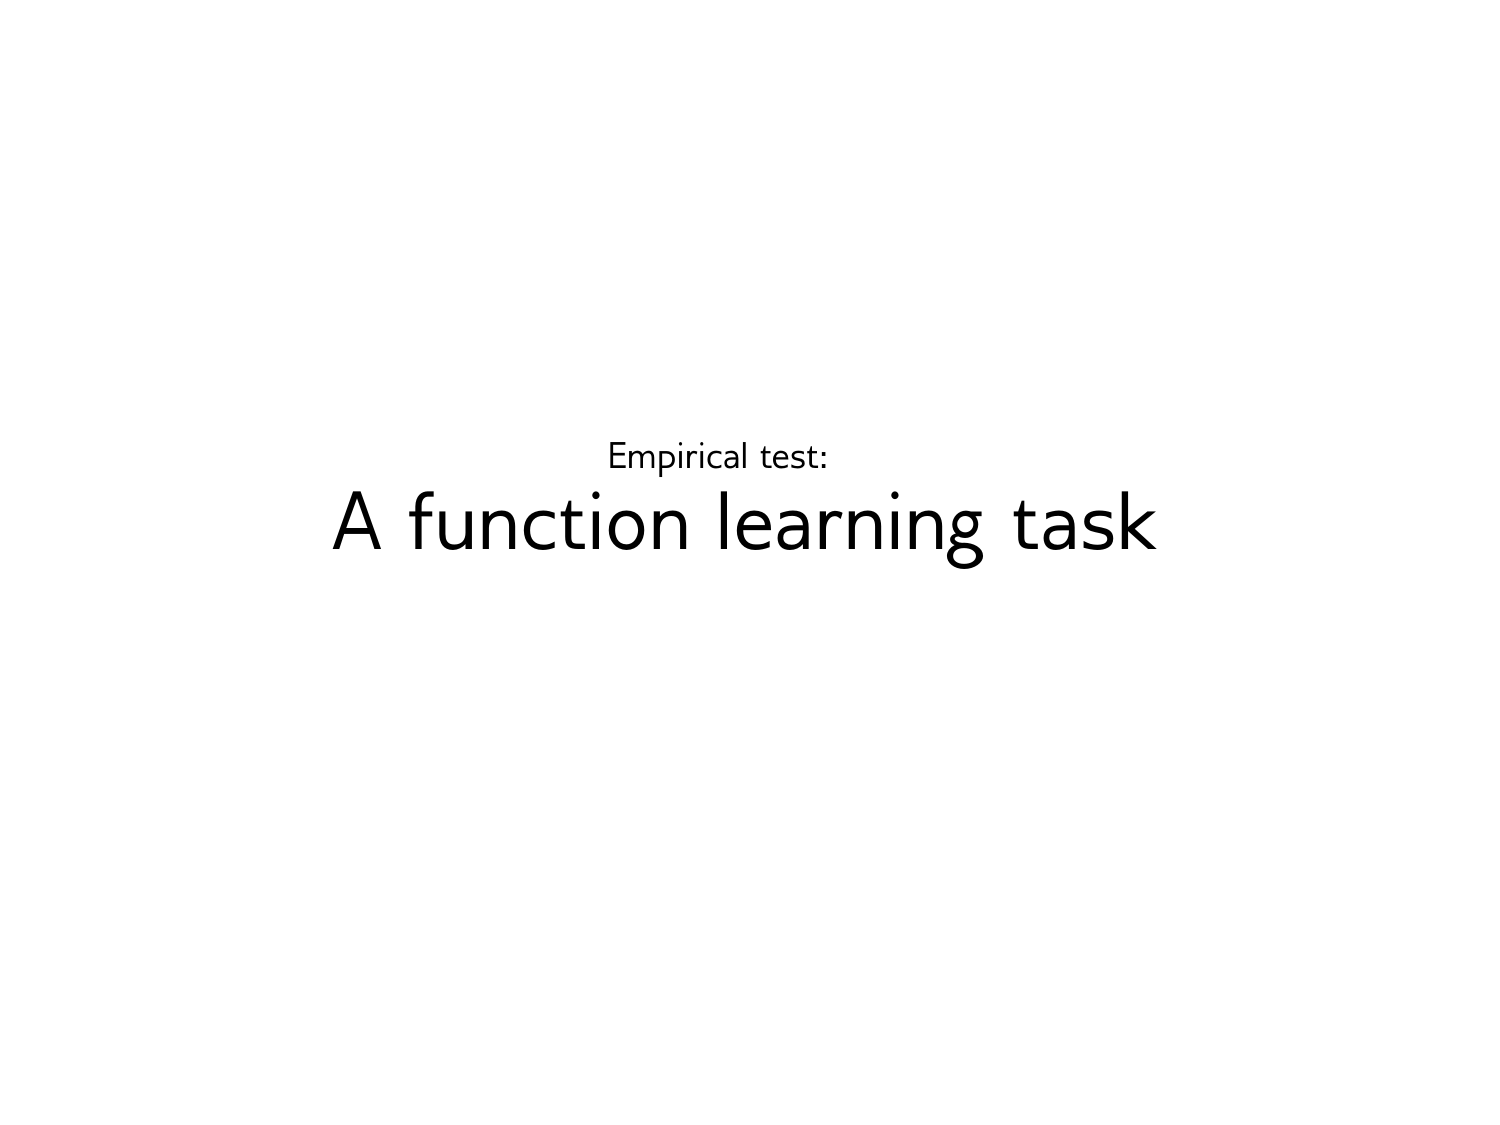

Empirical test:
# A function learning task